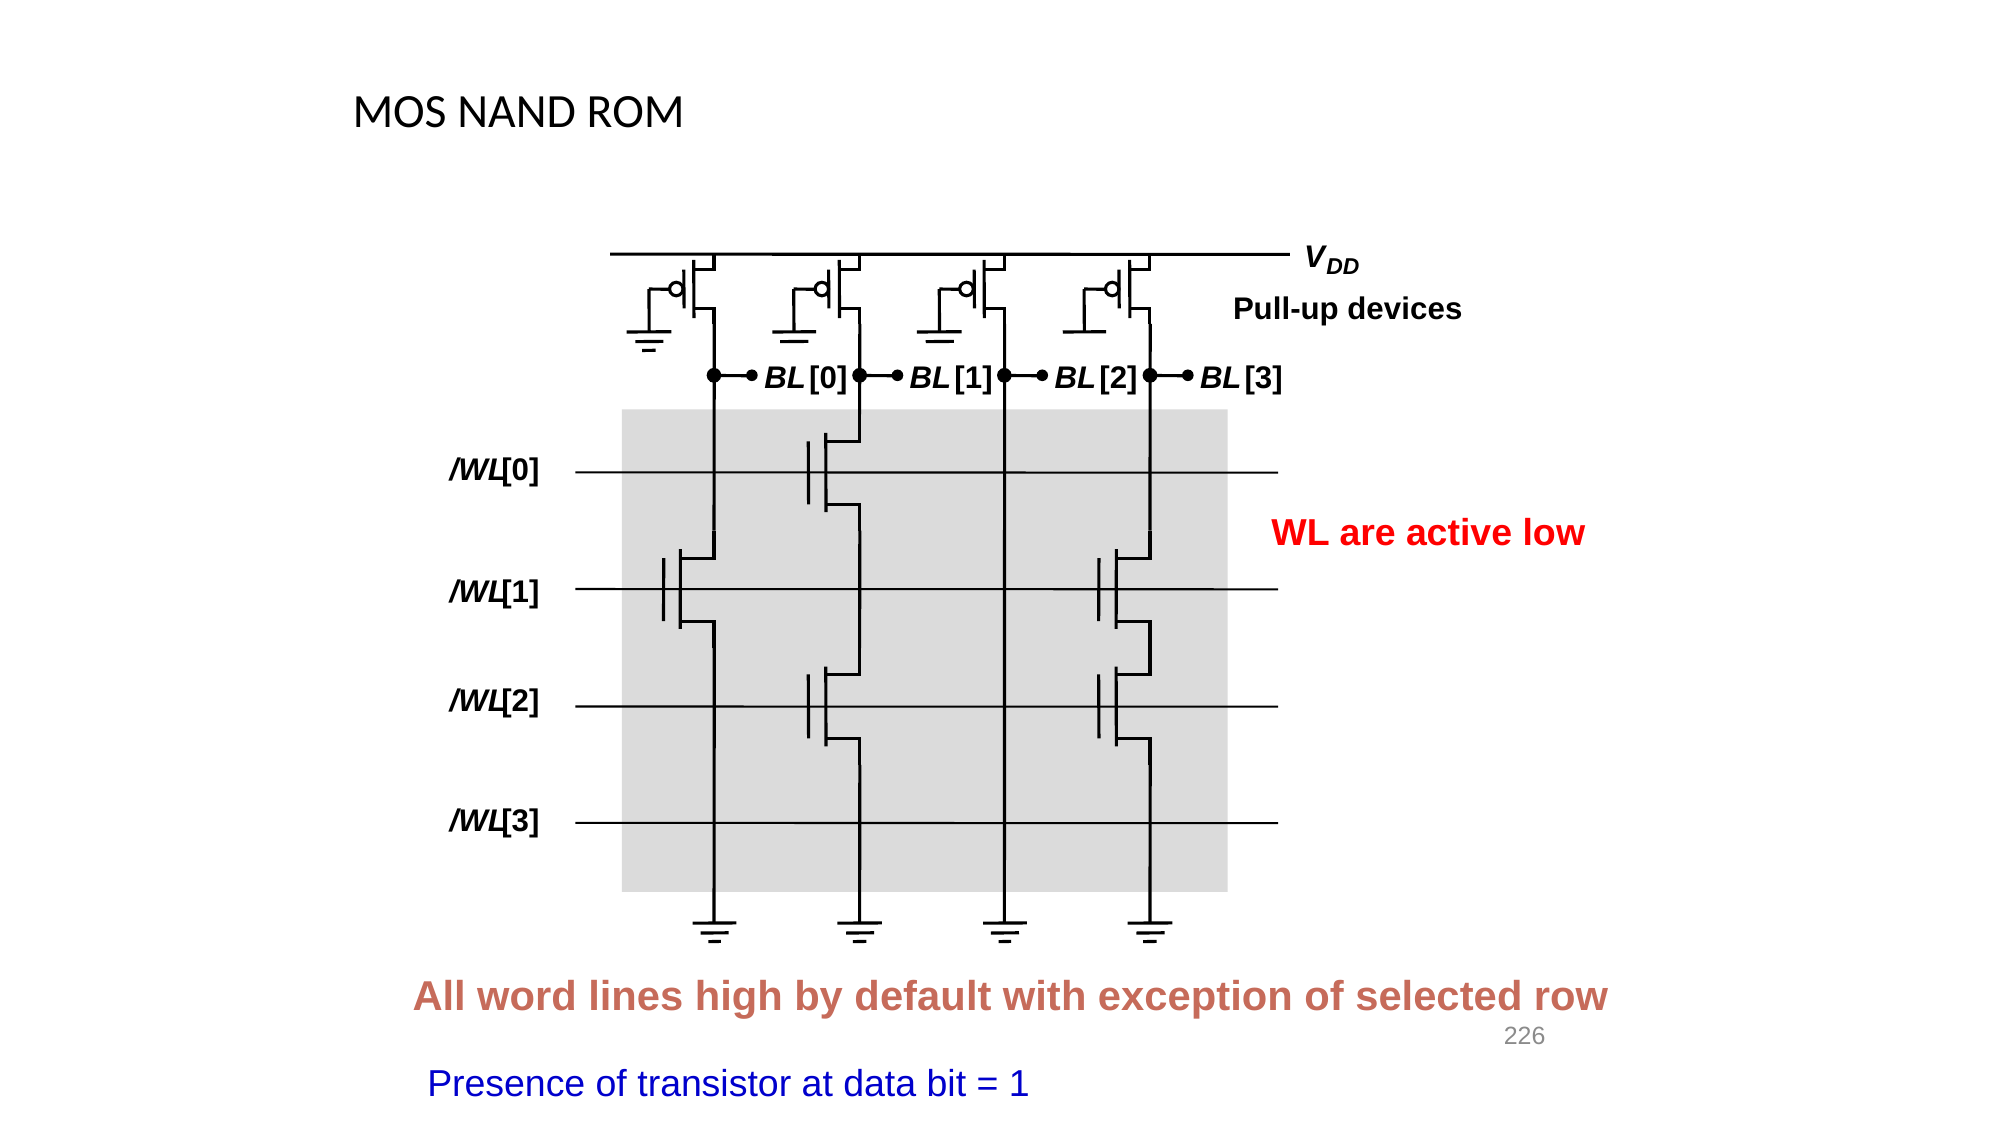

# MOS NAND ROM
V
DD

Pull-up devices

BL
[0]
BL
[1]
BL
[2]
BL
[3]

/WL
[0]

WL are active low

/WL
[1]

/WL
[2]

/WL
[3]

All word lines high by default with exception of selected row
226
Presence of transistor at data bit = 1